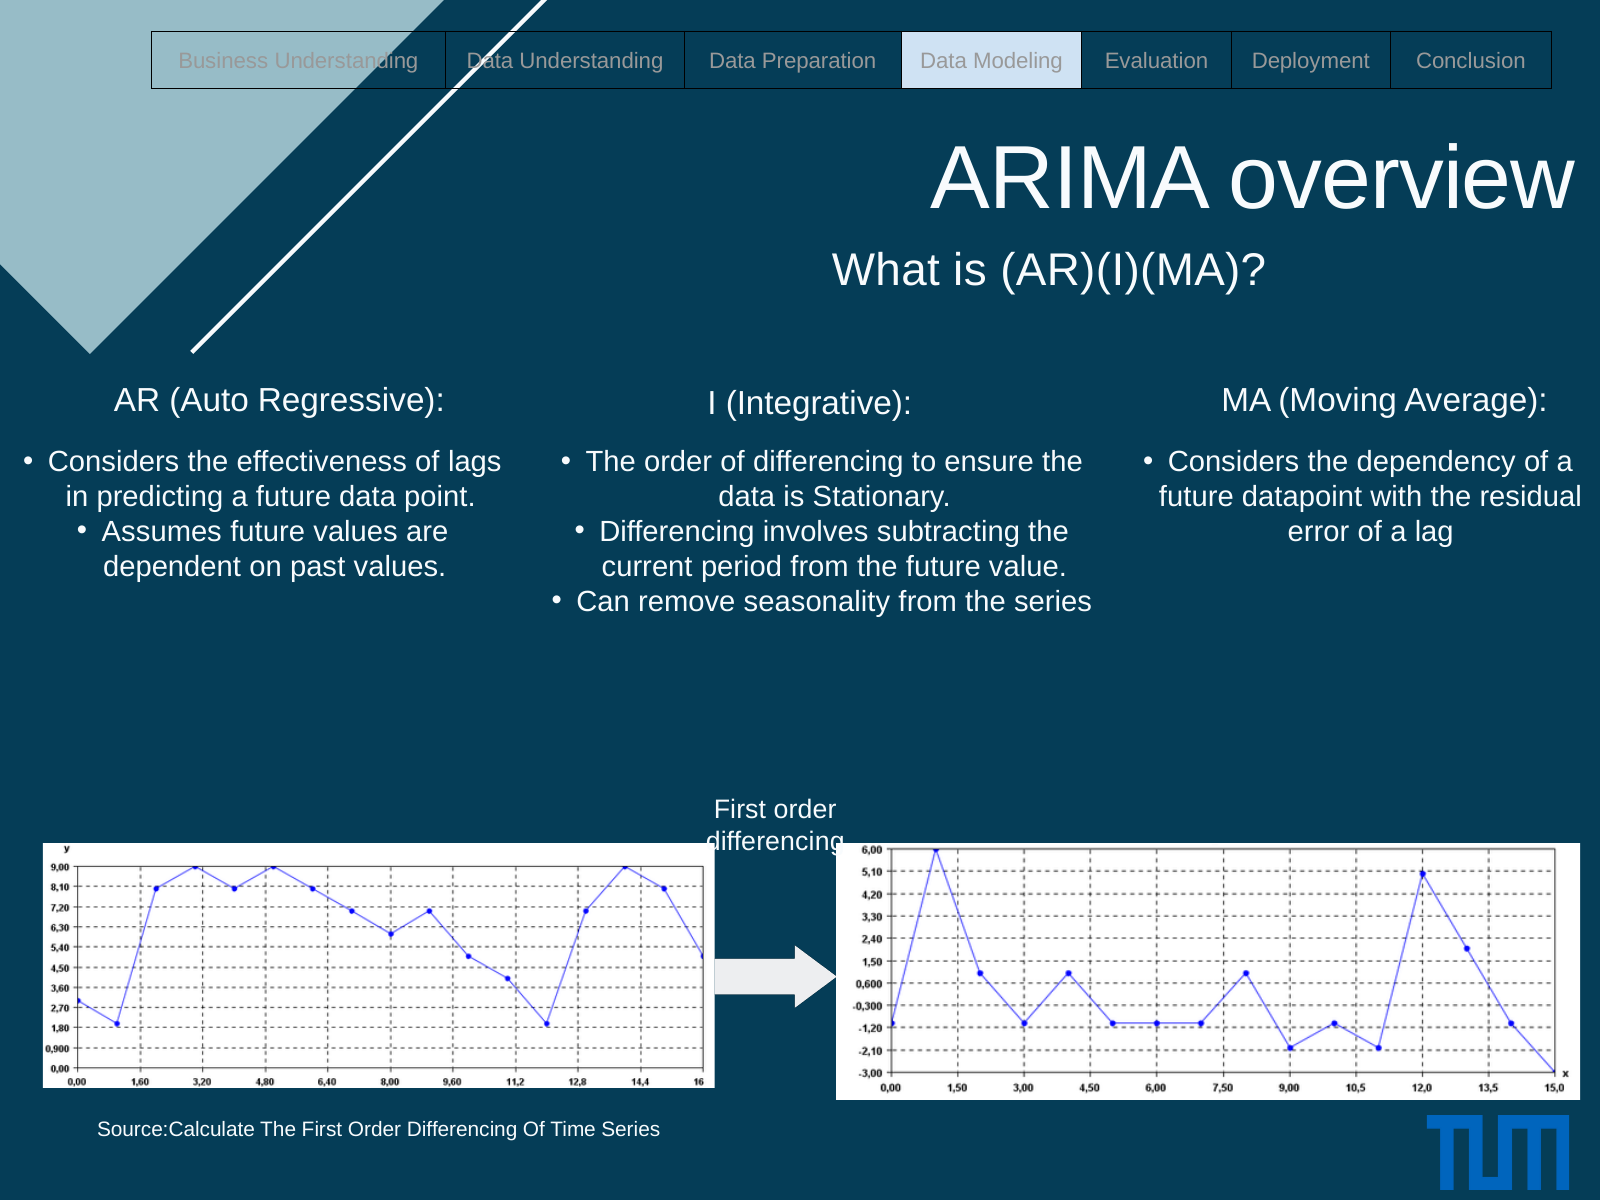

| Business Understanding | Data Understanding | Data Preparation | Data Modeling | Evaluation | Deployment | Conclusion |
| --- | --- | --- | --- | --- | --- | --- |
ARIMA overview

What is (AR)(I)(MA)?
AR (Auto Regressive):
MA (Moving Average):
I (Integrative):
Considers the effectiveness of lags in predicting a future data point.
Assumes future values are dependent on past values.

The order of differencing to ensure the data is Stationary.
Differencing involves subtracting the current period from the future value.
Can remove seasonality from the series

Considers the dependency of a future datapoint with the residual error of a lag

First order differencing

Source:Calculate The First Order Differencing Of Time Series